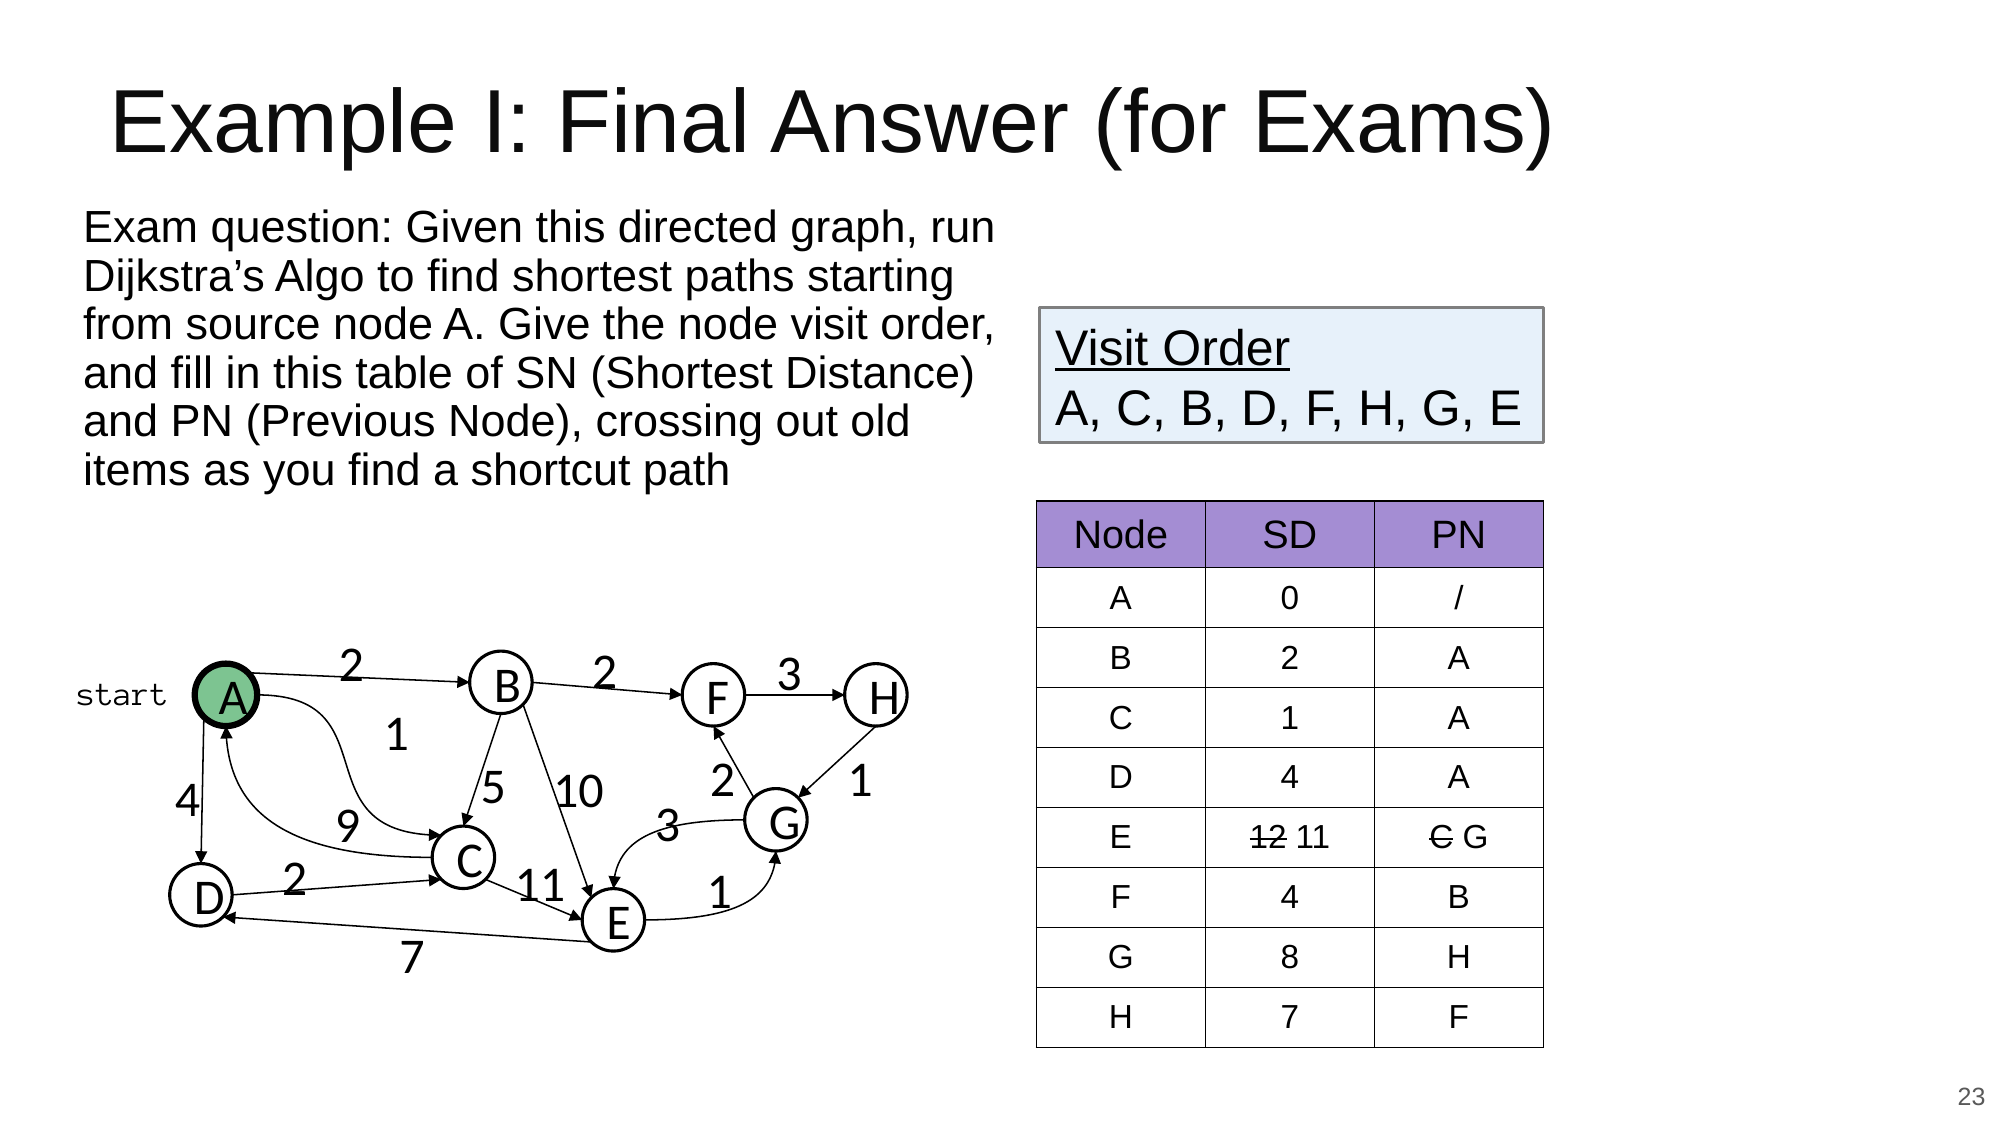

# Example I: Final Answer (for Exams)
Exam question: Given this directed graph, run Dijkstra’s Algo to find shortest paths starting from source node A. Give the node visit order, and fill in this table of SN (Shortest Distance) and PN (Previous Node), crossing out old items as you find a shortcut path
Visit Order
A, C, B, D, F, H, G, E
| Node | SD | PN |
| --- | --- | --- |
| A | 0 | / |
| B | 2 | A |
| C | 1 | A |
| D | 4 | A |
| E | 12 11 | C G |
| F | 4 | B |
| G | 8 | H |
| H | 7 | F |

2
2
3
B
A
F
H
1
2
1
5
10
4
3
9
G
C
2
11
1
D
E
7
start
23